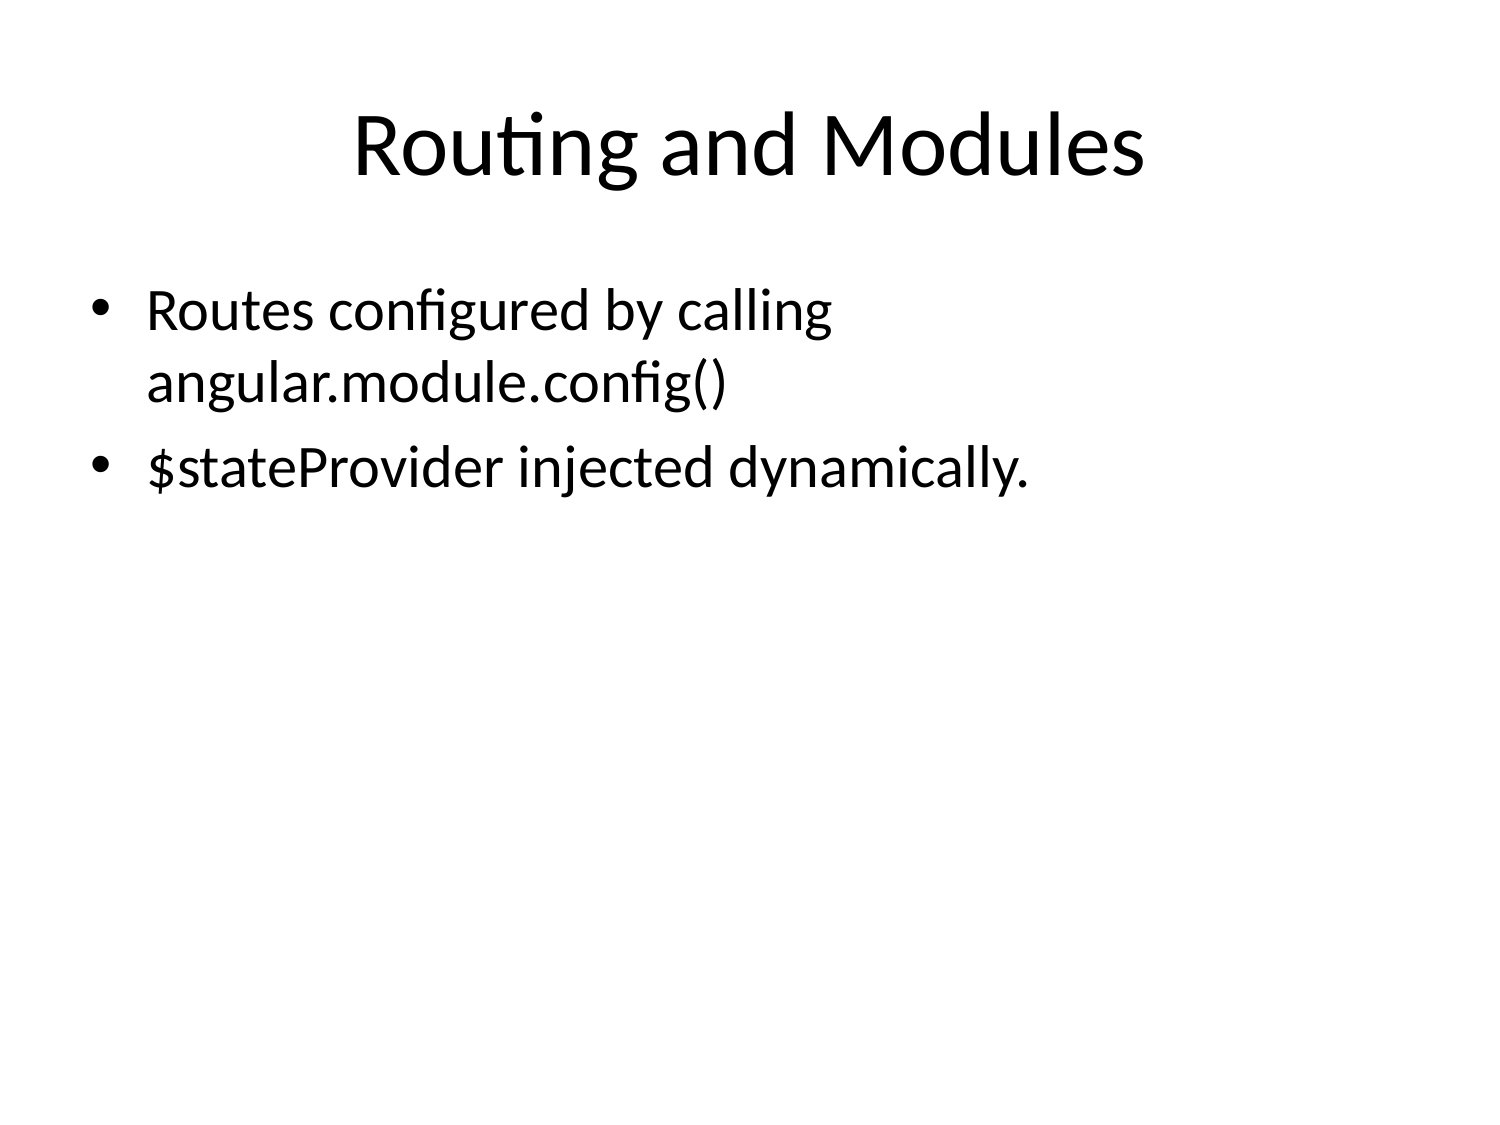

# Routing and Modules
Routes configured by calling angular.module.config()
$stateProvider injected dynamically.